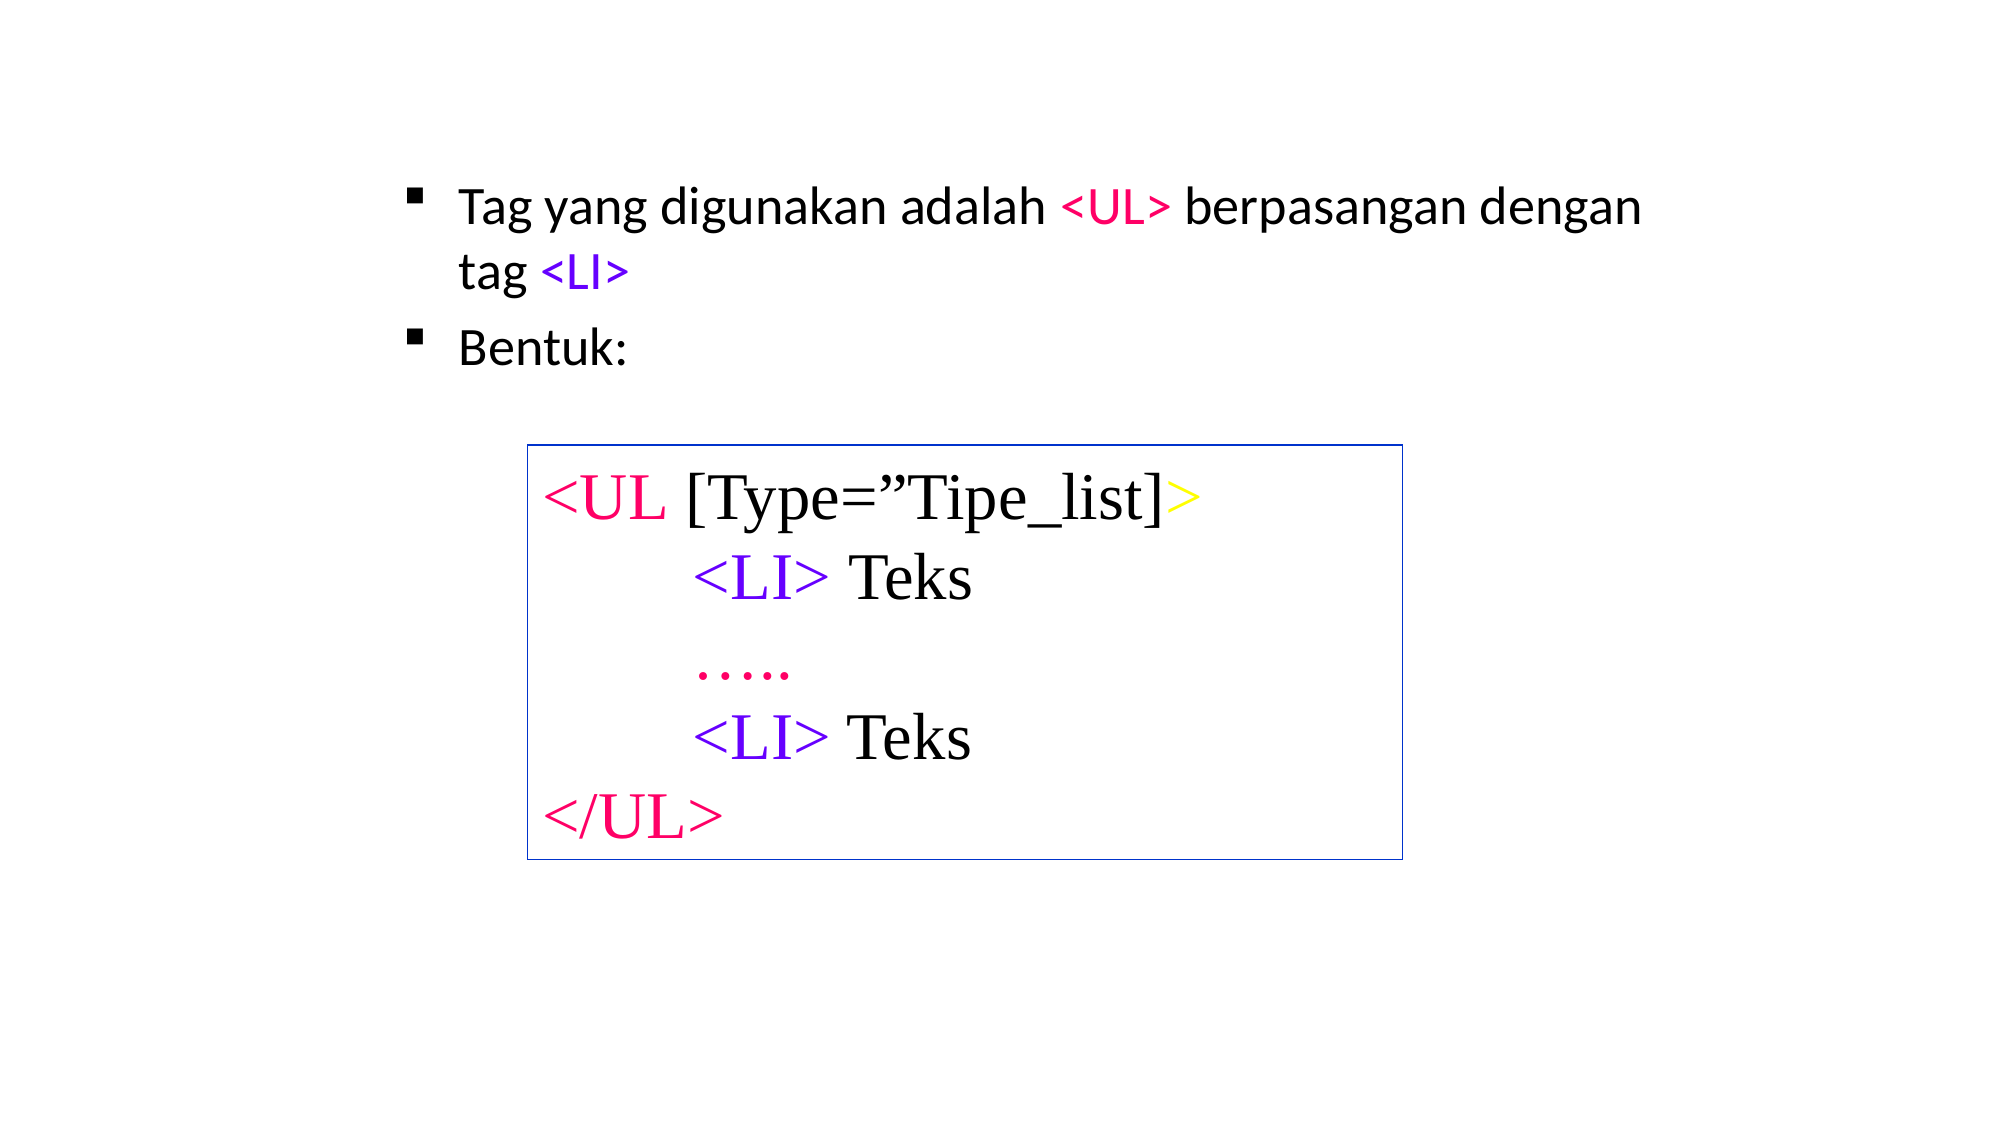

Tag yang digunakan adalah <UL> berpasangan dengan tag <LI>
Bentuk:
<UL [Type=”Tipe_list]>
         <LI> Teks
         …..
         <LI> Teks
</UL>